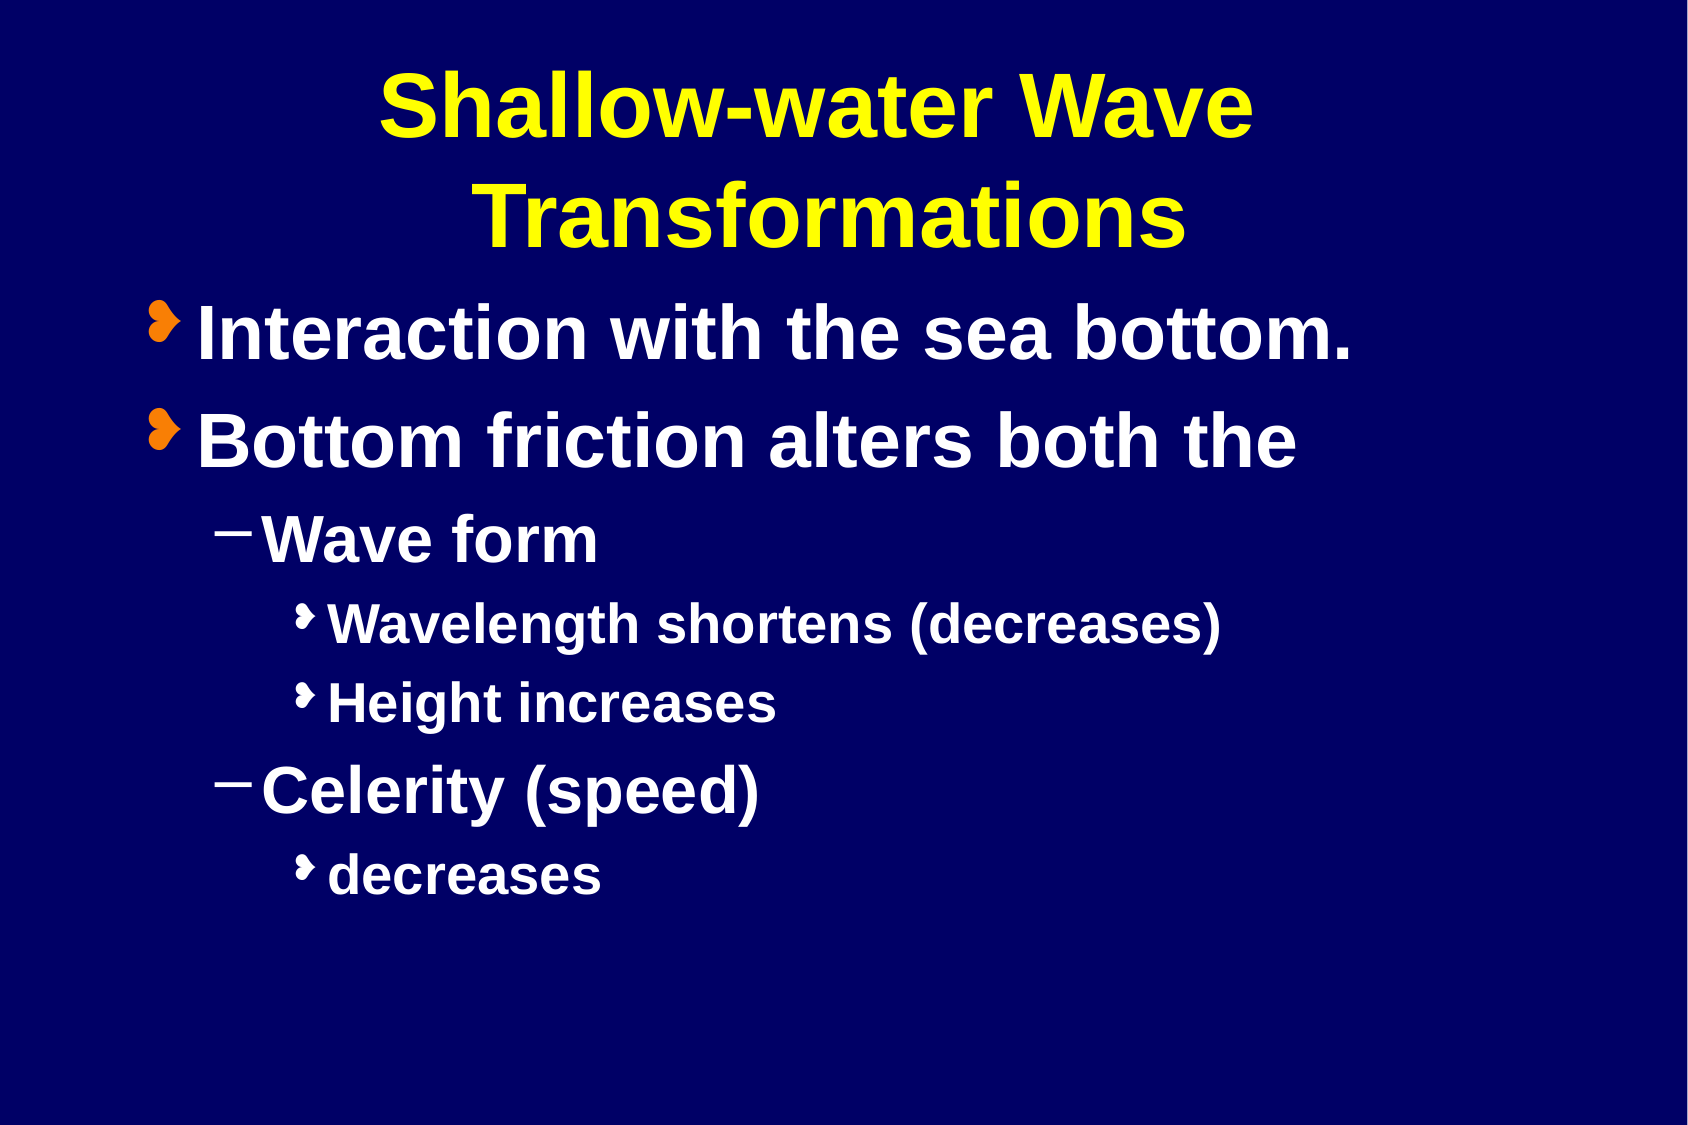

# Shallow-water Wave Transformations
Interaction with the sea bottom.
Bottom friction alters both the
Wave form
Wavelength shortens (decreases)
Height increases
Celerity (speed)
decreases